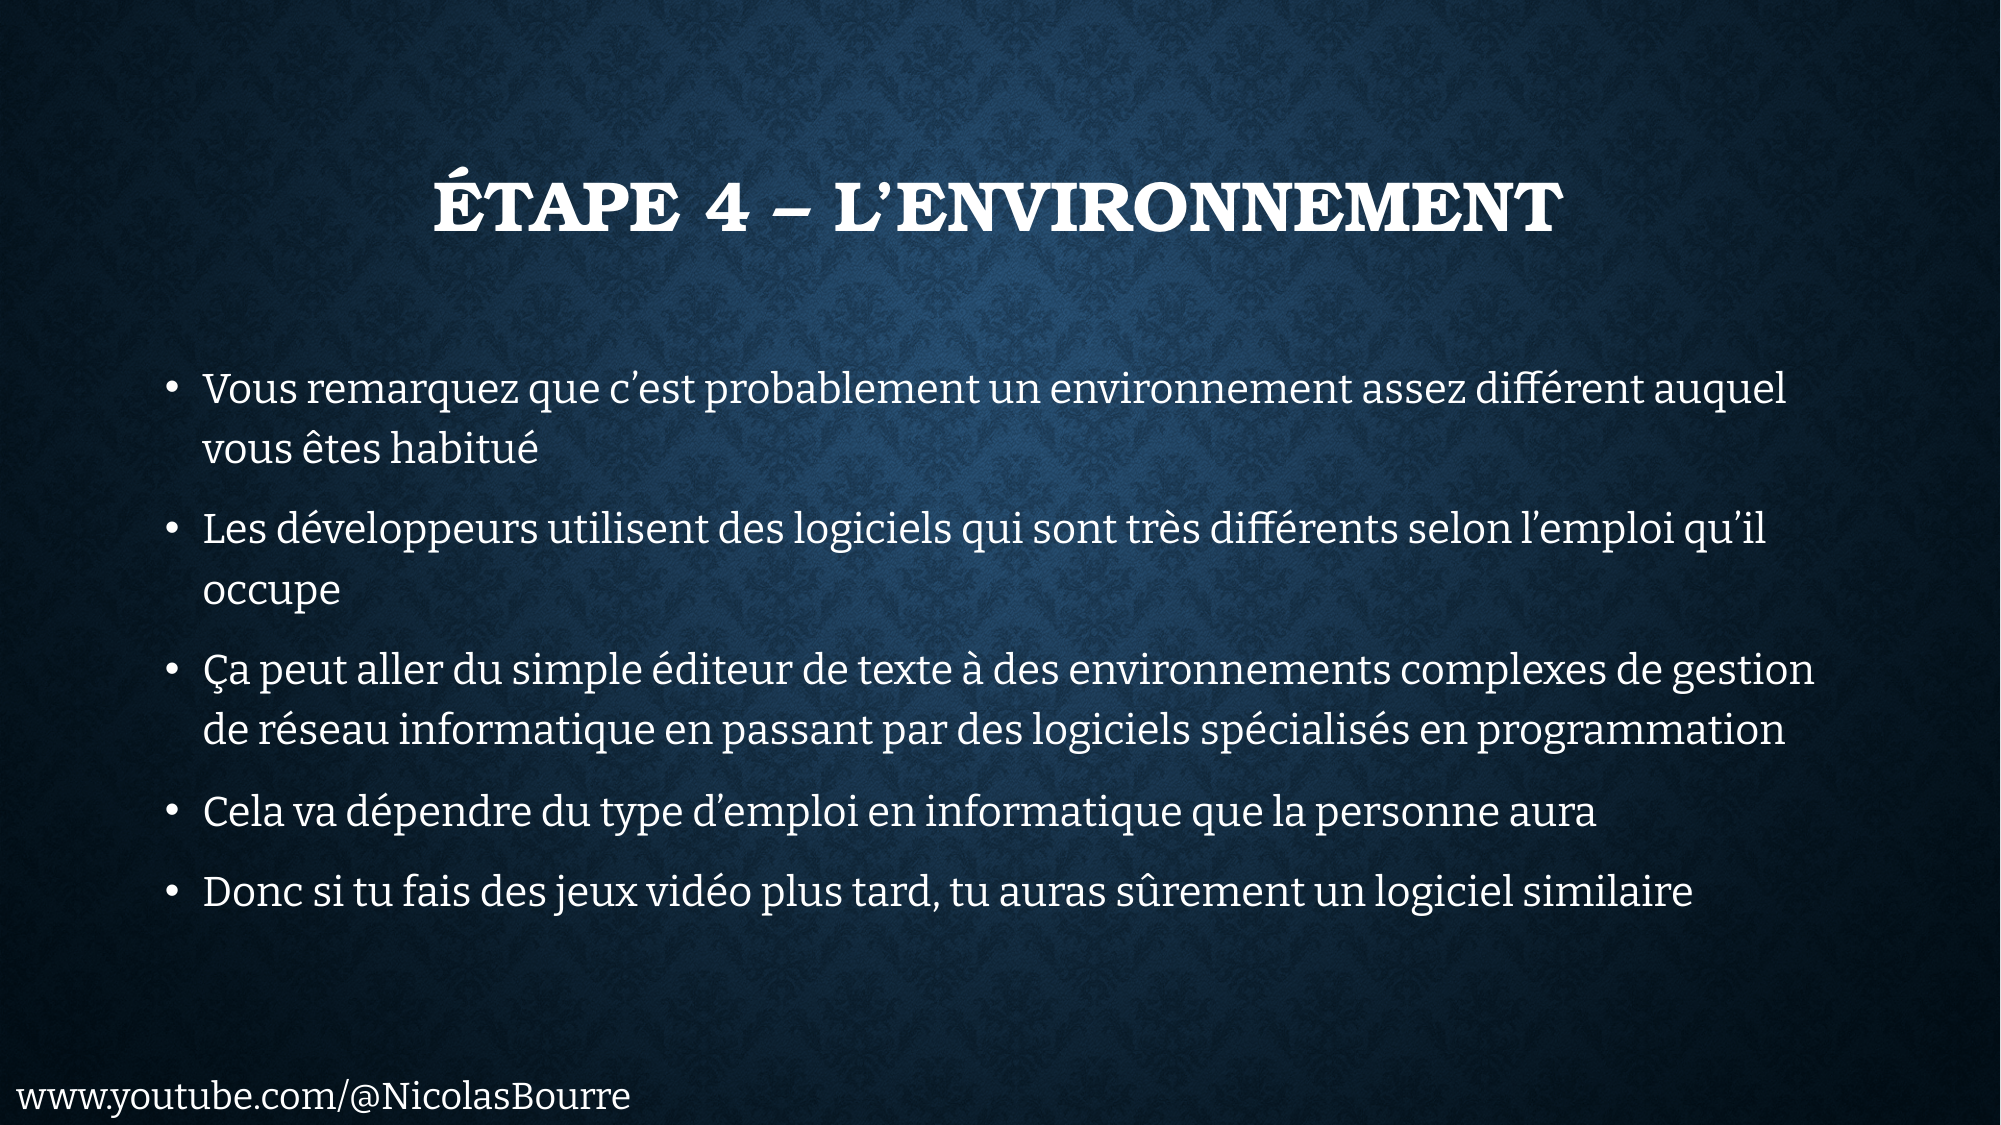

# Étape 4 – L’environnement
Vous remarquez que c’est probablement un environnement assez différent auquel vous êtes habitué
Les développeurs utilisent des logiciels qui sont très différents selon l’emploi qu’il occupe
Ça peut aller du simple éditeur de texte à des environnements complexes de gestion de réseau informatique en passant par des logiciels spécialisés en programmation
Cela va dépendre du type d’emploi en informatique que la personne aura
Donc si tu fais des jeux vidéo plus tard, tu auras sûrement un logiciel similaire